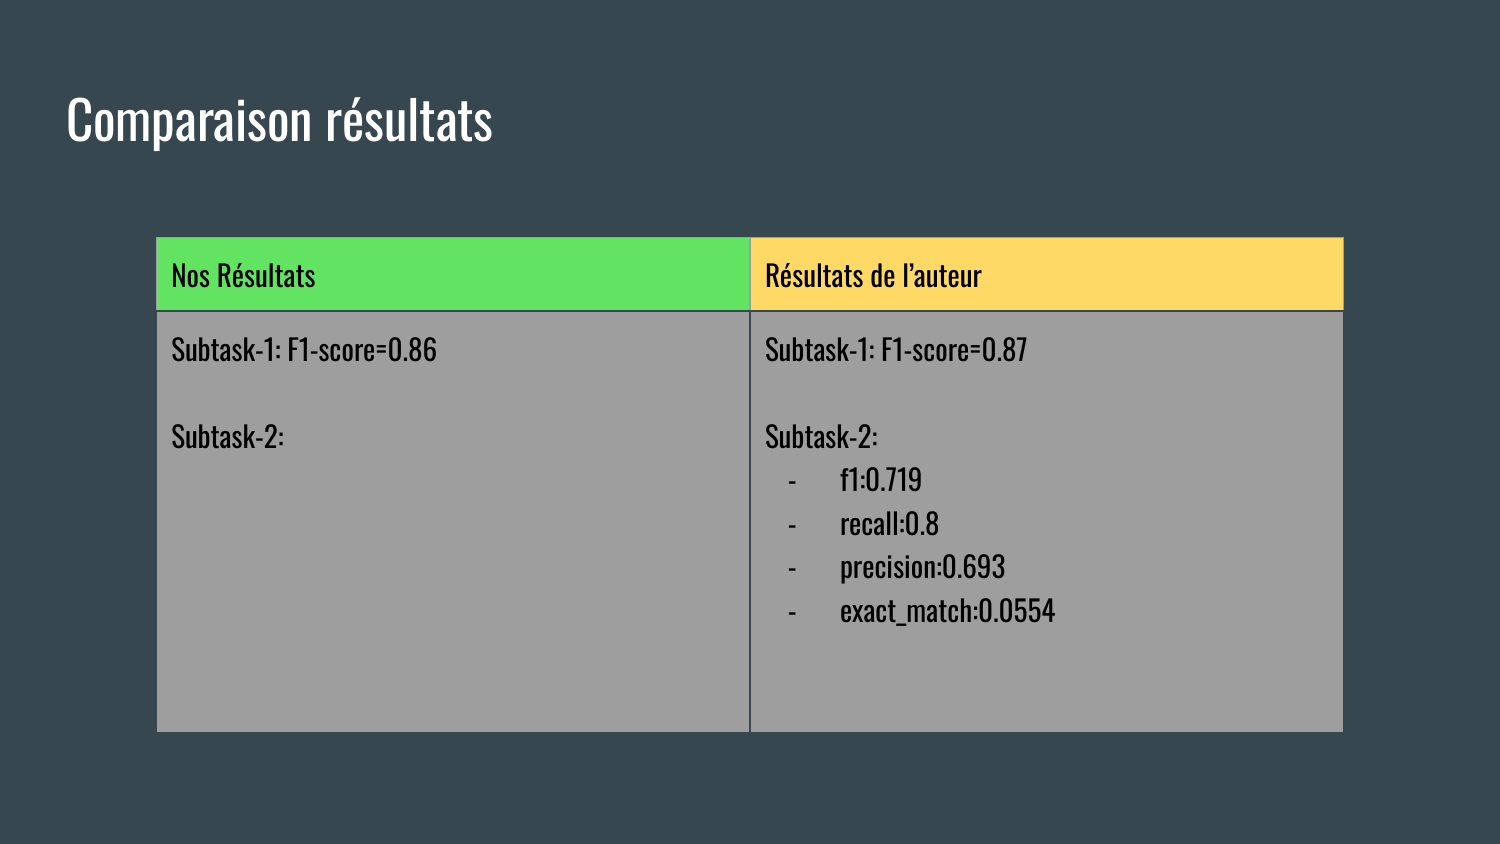

# Comparaison résultats
| Nos Résultats | Résultats de l’auteur |
| --- | --- |
| Subtask-1: F1-score=0.86 Subtask-2: | Subtask-1: F1-score=0.87 Subtask-2: f1:0.719 recall:0.8 precision:0.693 exact\_match:0.0554 |